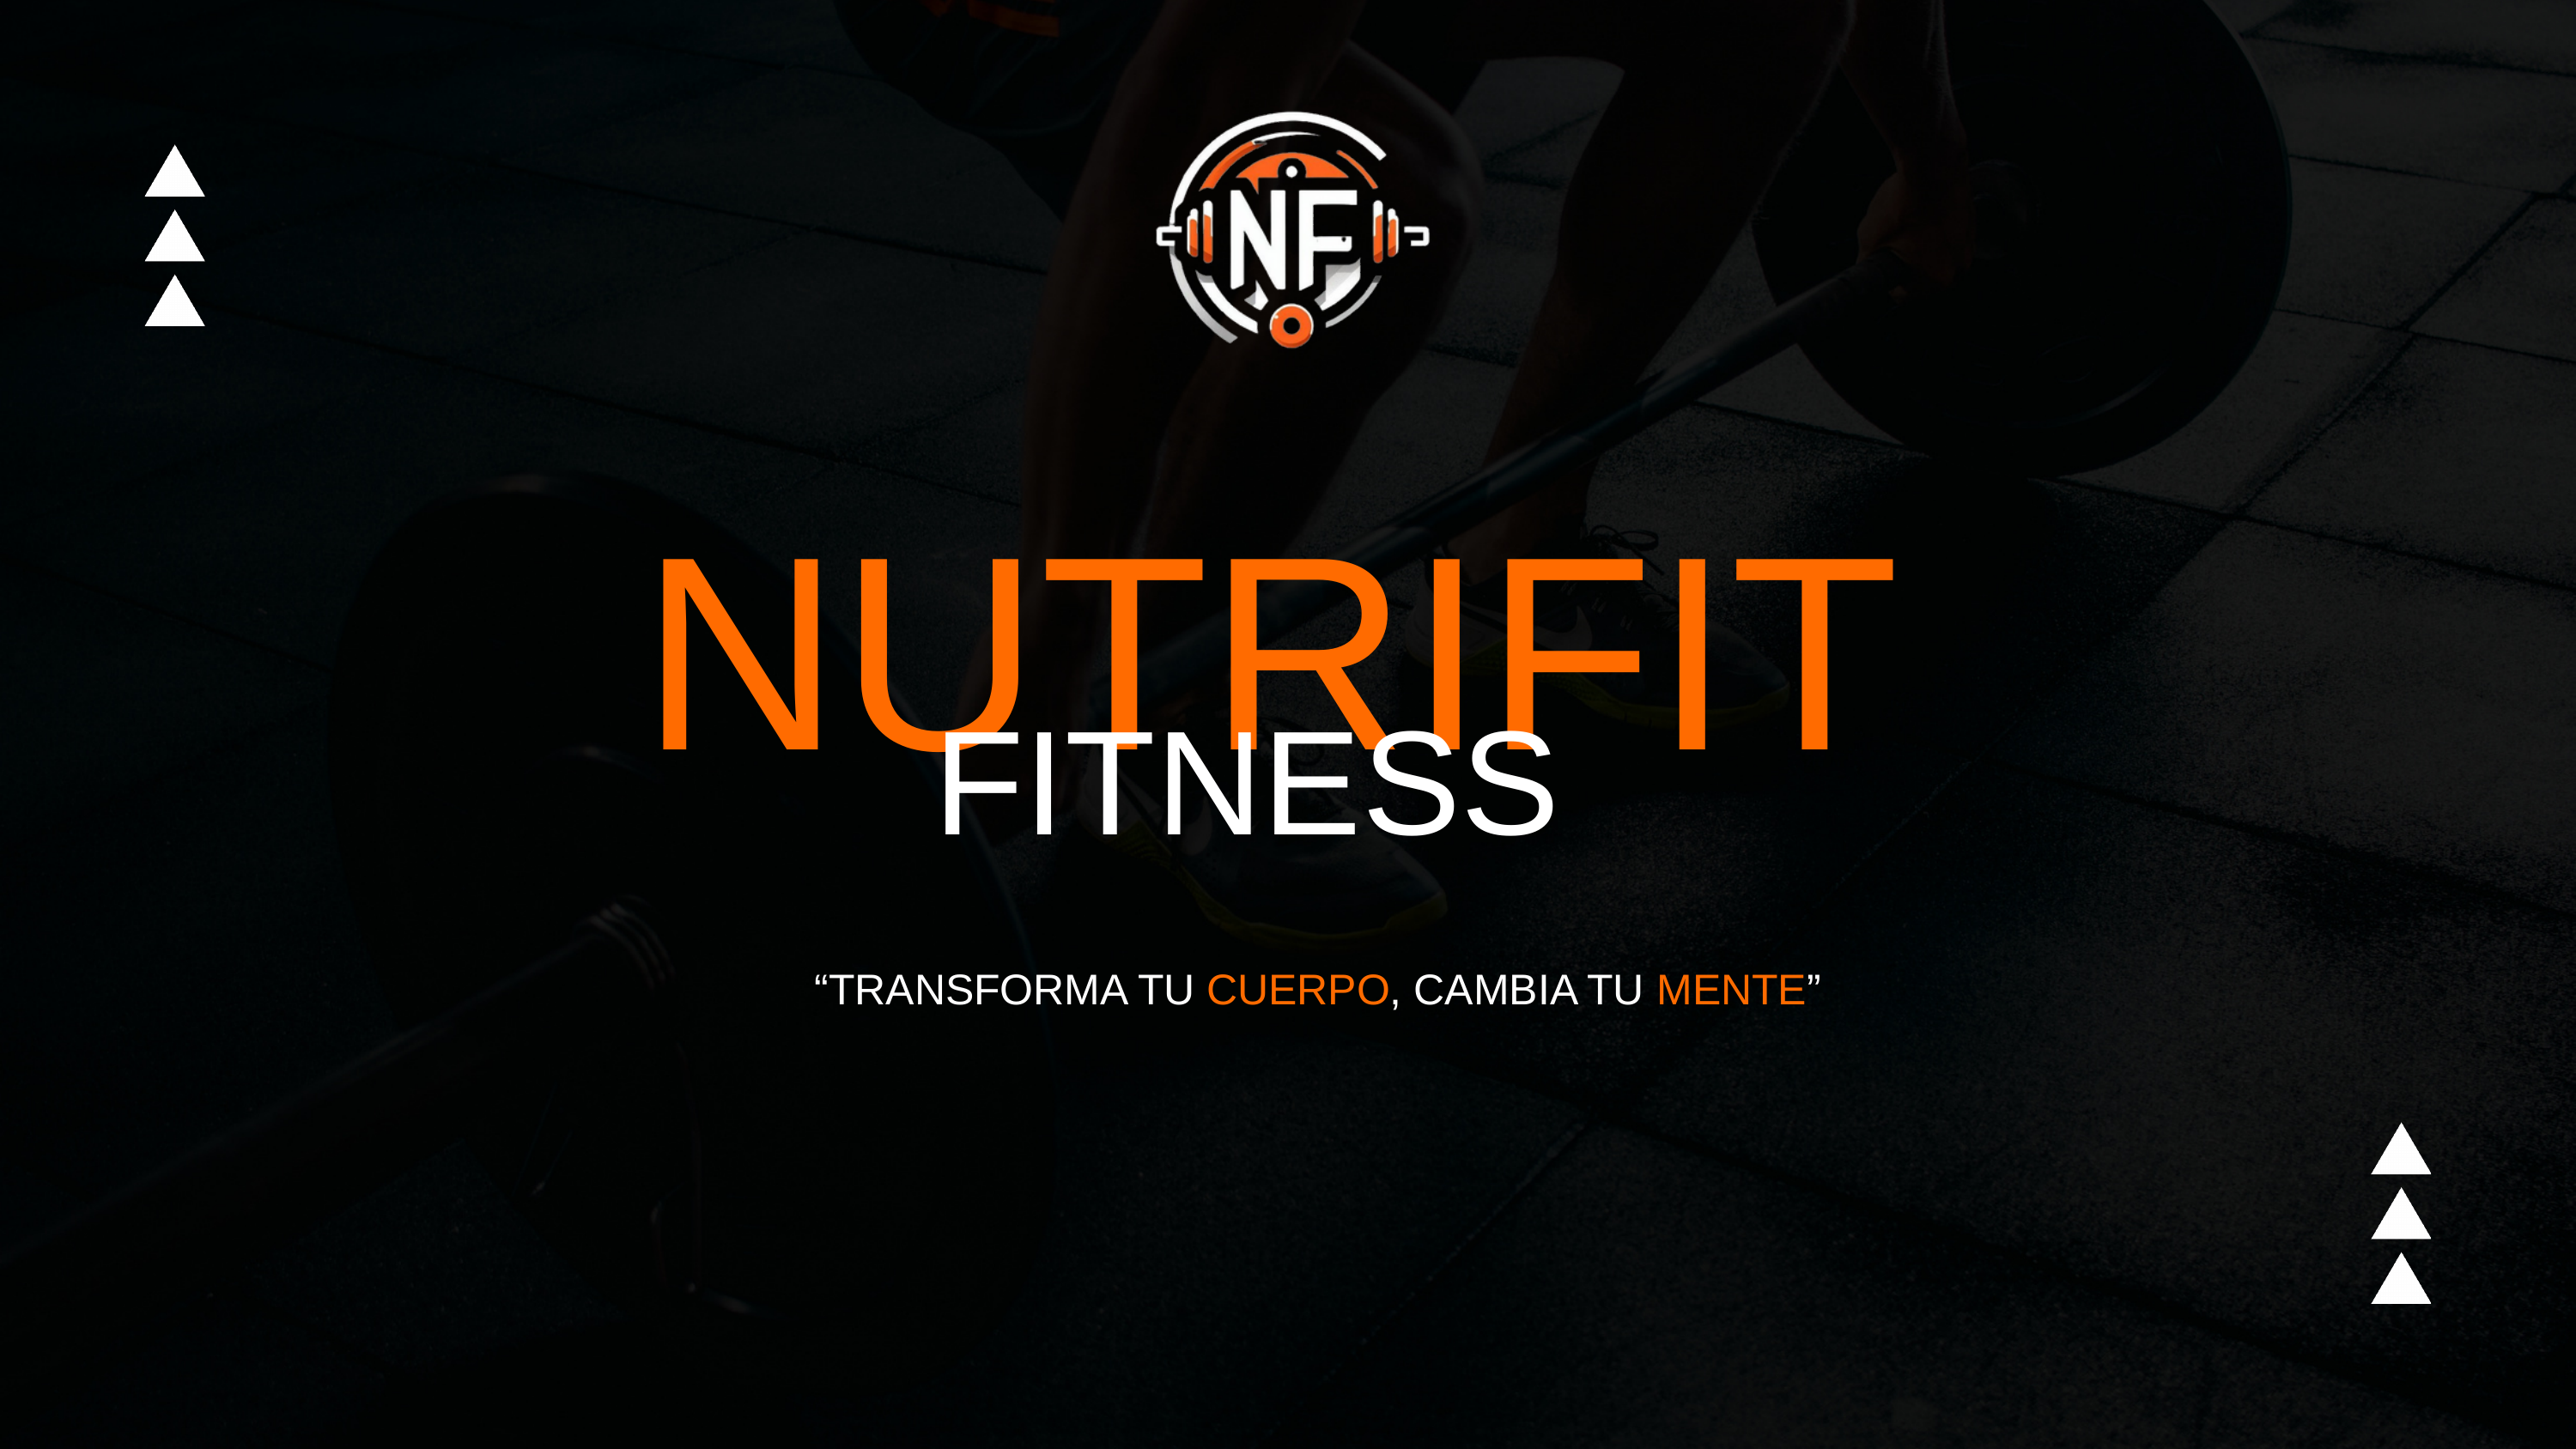

NUTRIFIT
FITNESS
“TRANSFORMA TU CUERPO, CAMBIA TU MENTE”